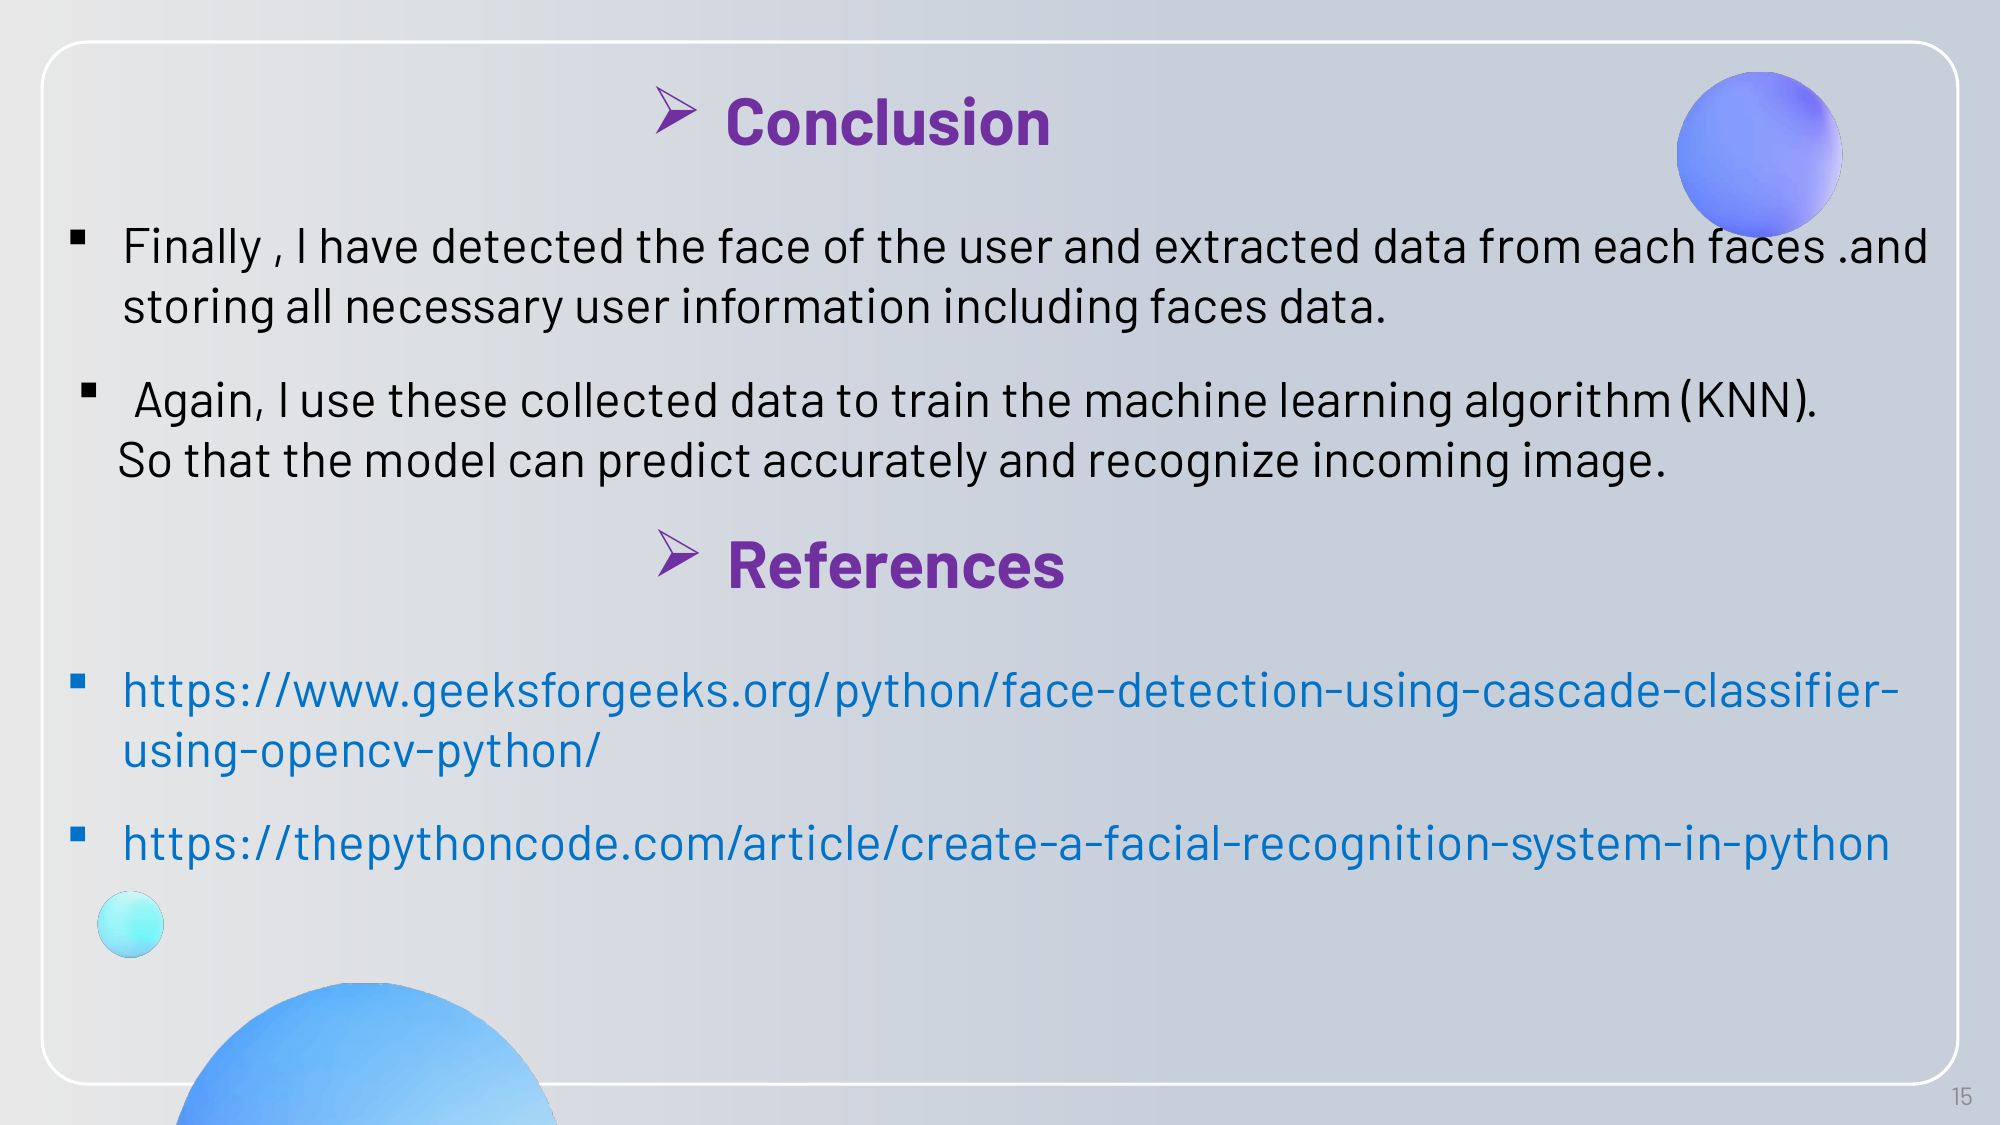

Conclusion
Finally , I have detected the face of the user and extracted data from each faces .and storing all necessary user information including faces data.
Again, I use these collected data to train the machine learning algorithm (KNN).
    So that the model can predict accurately and recognize incoming image.
References
https://www.geeksforgeeks.org/python/face-detection-using-cascade-classifier-using-opencv-python/
https://thepythoncode.com/article/create-a-facial-recognition-system-in-python
15